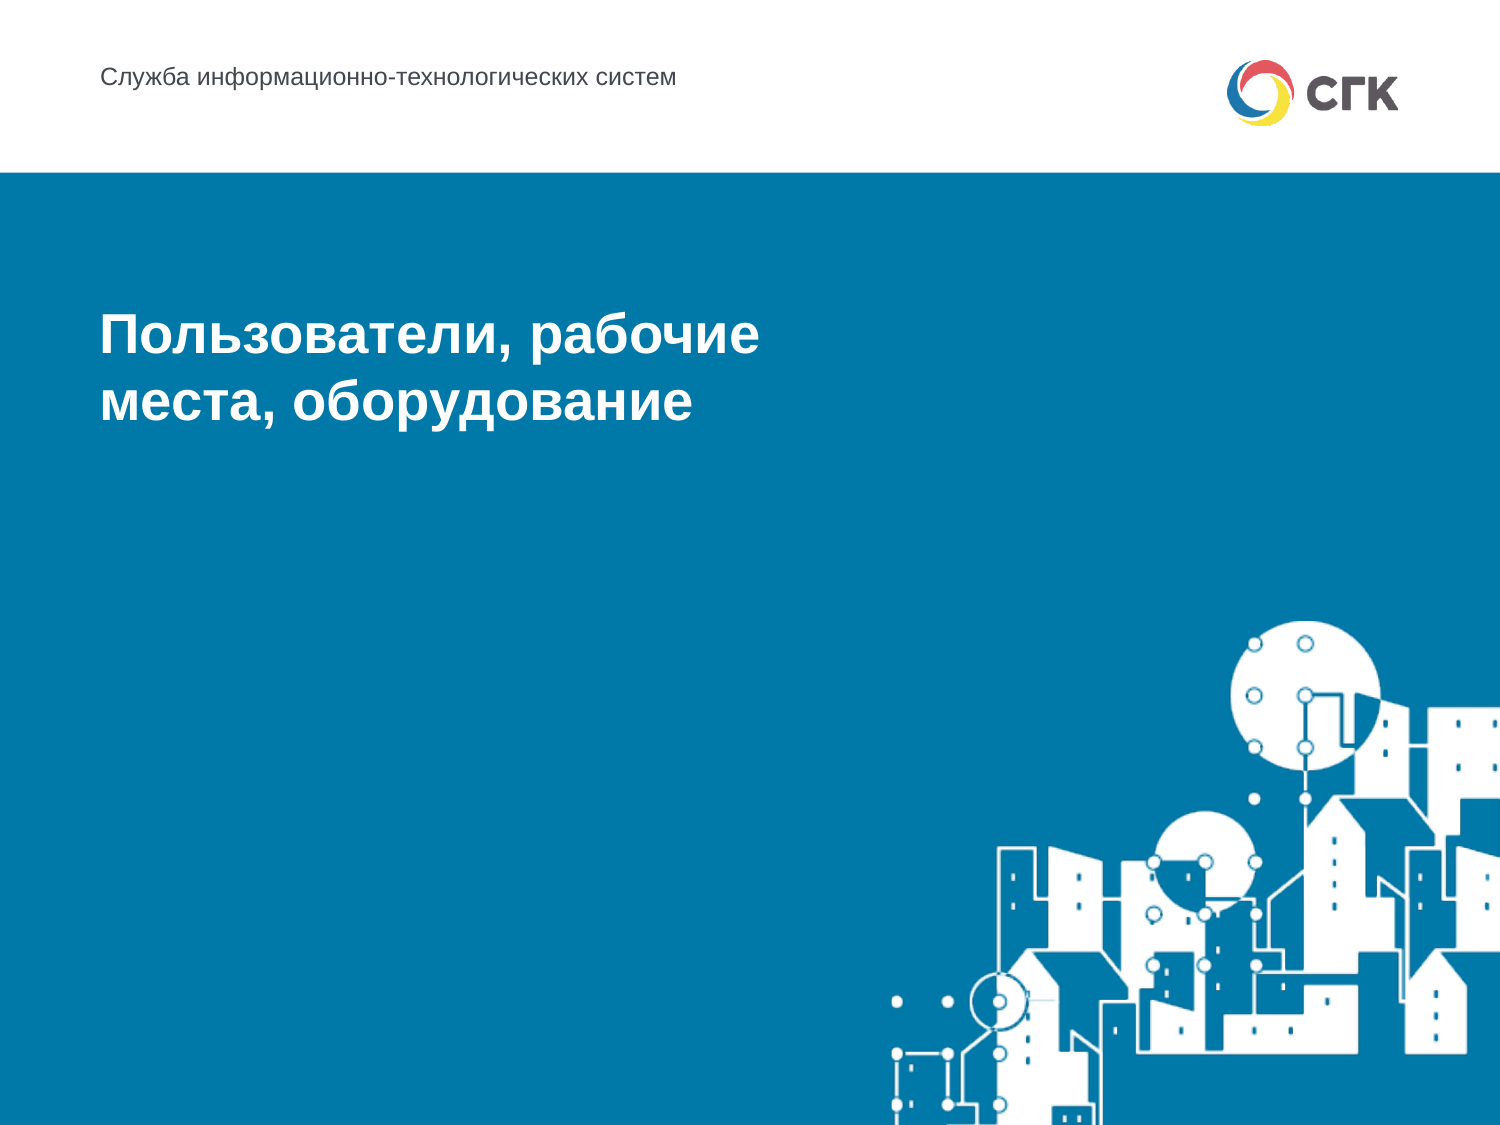

Служба информационно-технологических систем
# Пользователи, рабочие места, оборудование